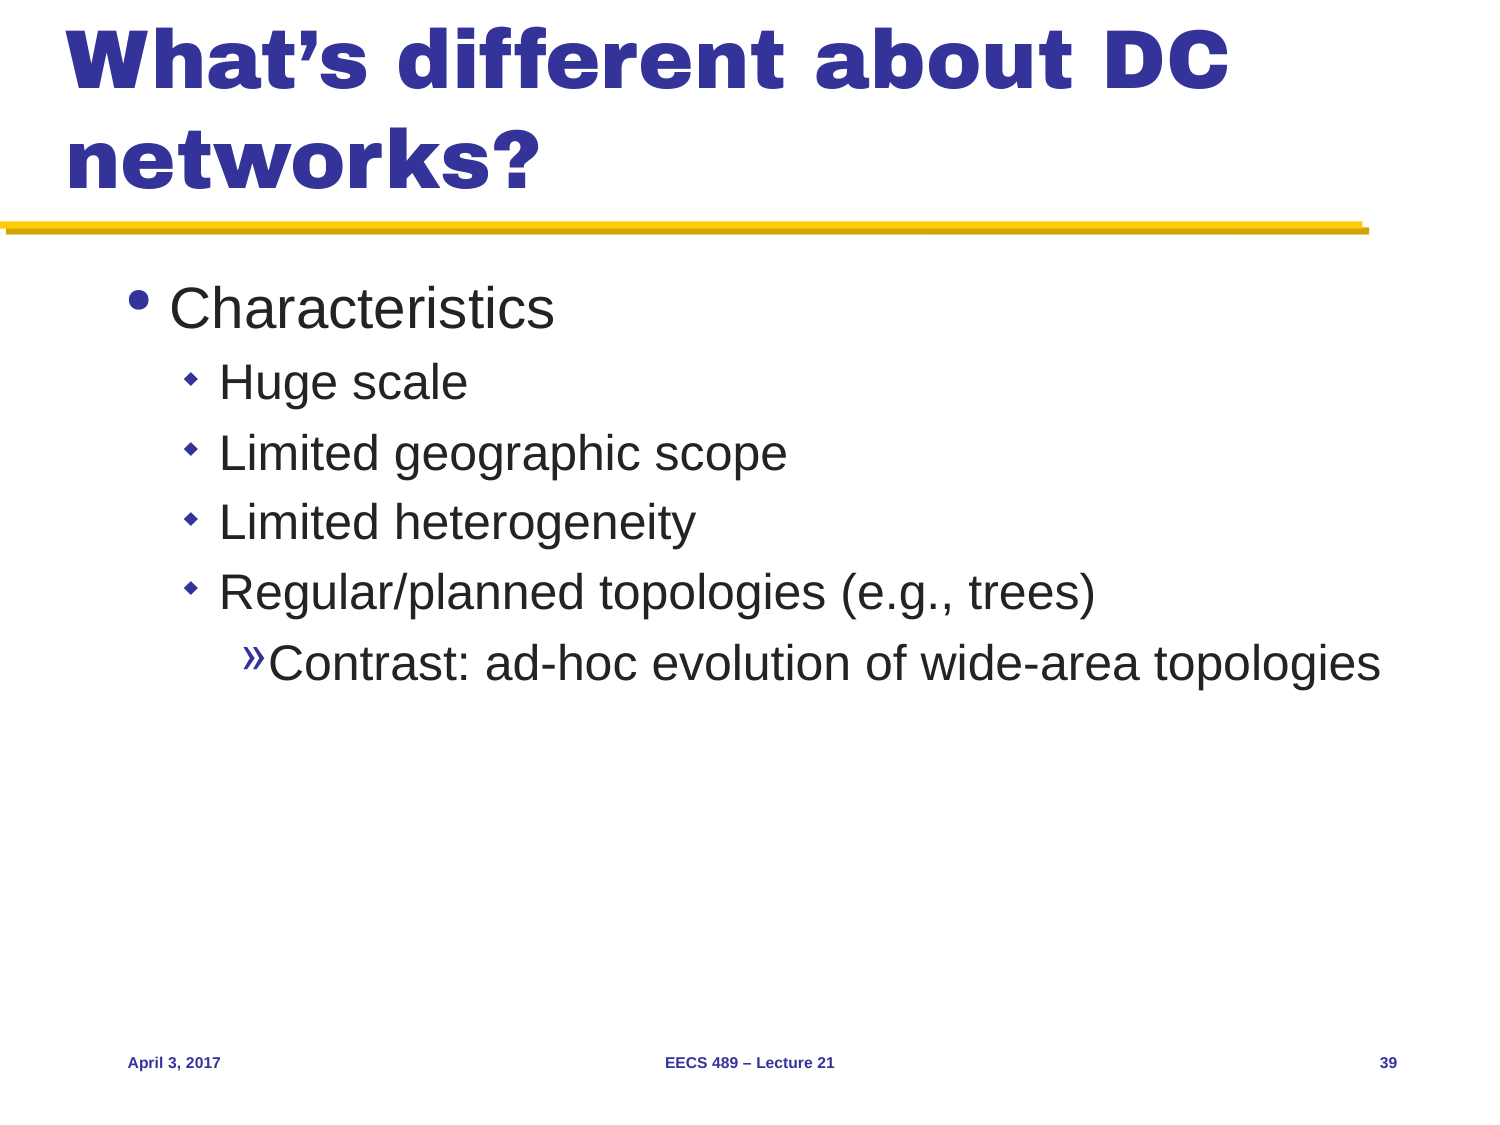

# What’s different about DC networks?
Characteristics
Huge scale
Limited geographic scope
Limited heterogeneity
Regular/planned topologies (e.g., trees)
Contrast: ad-hoc evolution of wide-area topologies

April 3, 2017
EECS 489 – Lecture 21
39